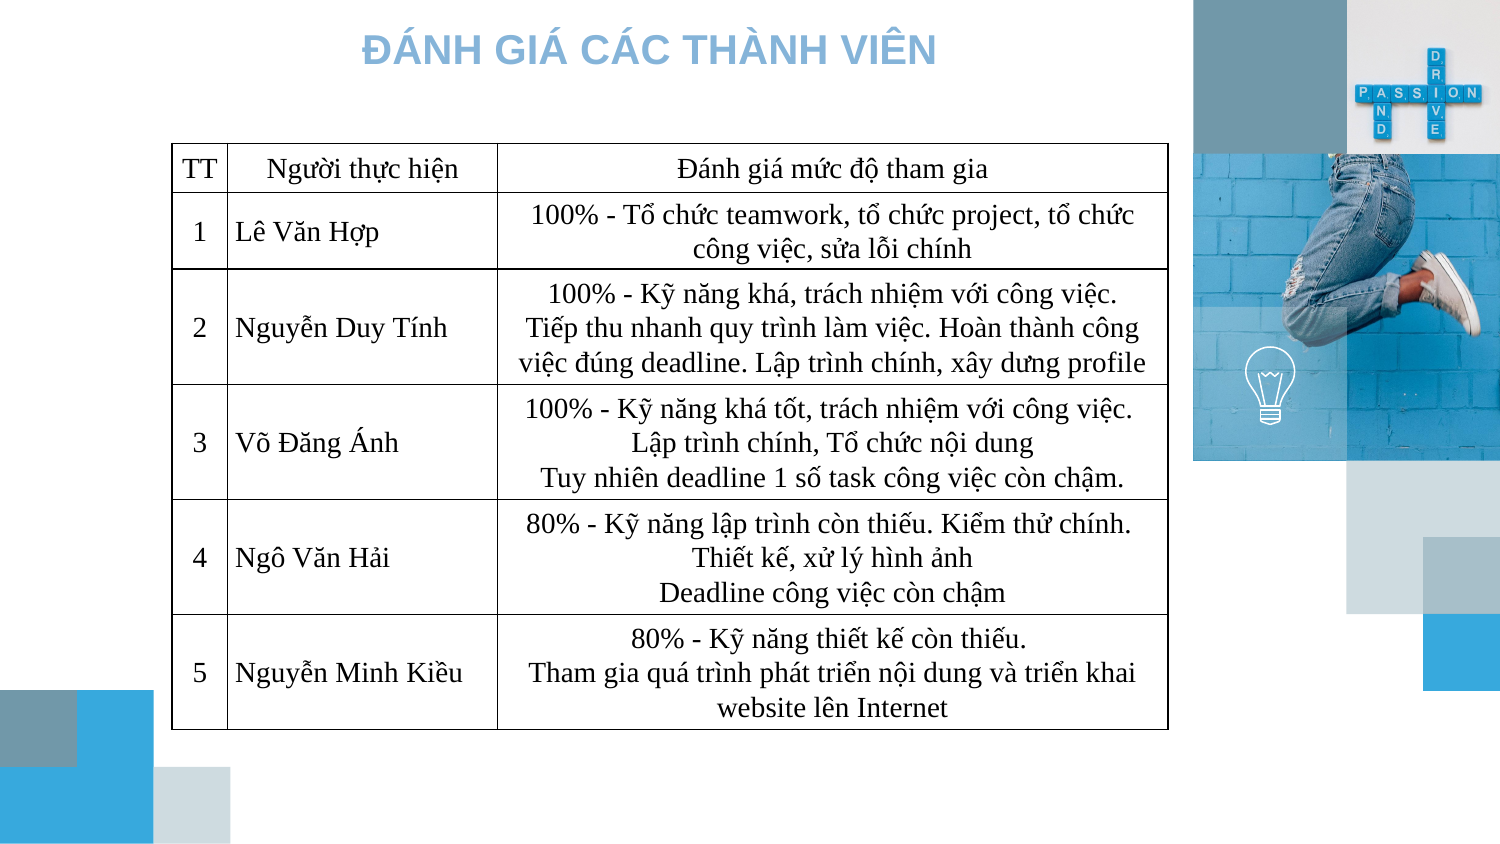

ĐÁNH GIÁ CÁC THÀNH VIÊN
| TT | Người thực hiện | Đánh giá mức độ tham gia |
| --- | --- | --- |
| 1 | Lê Văn Hợp | 100% - Tổ chức teamwork, tổ chức project, tổ chức công việc, sửa lỗi chính |
| 2 | Nguyễn Duy Tính | 100% - Kỹ năng khá, trách nhiệm với công việc. Tiếp thu nhanh quy trình làm việc. Hoàn thành công việc đúng deadline. Lập trình chính, xây dưng profile |
| 3 | Võ Đăng Ánh | 100% - Kỹ năng khá tốt, trách nhiệm với công việc. Lập trình chính, Tổ chức nội dung Tuy nhiên deadline 1 số task công việc còn chậm. |
| 4 | Ngô Văn Hải | 80% - Kỹ năng lập trình còn thiếu. Kiểm thử chính. Thiết kế, xử lý hình ảnh Deadline công việc còn chậm |
| 5 | Nguyễn Minh Kiều | 80% - Kỹ năng thiết kế còn thiếu. Tham gia quá trình phát triển nội dung và triển khai website lên Internet |